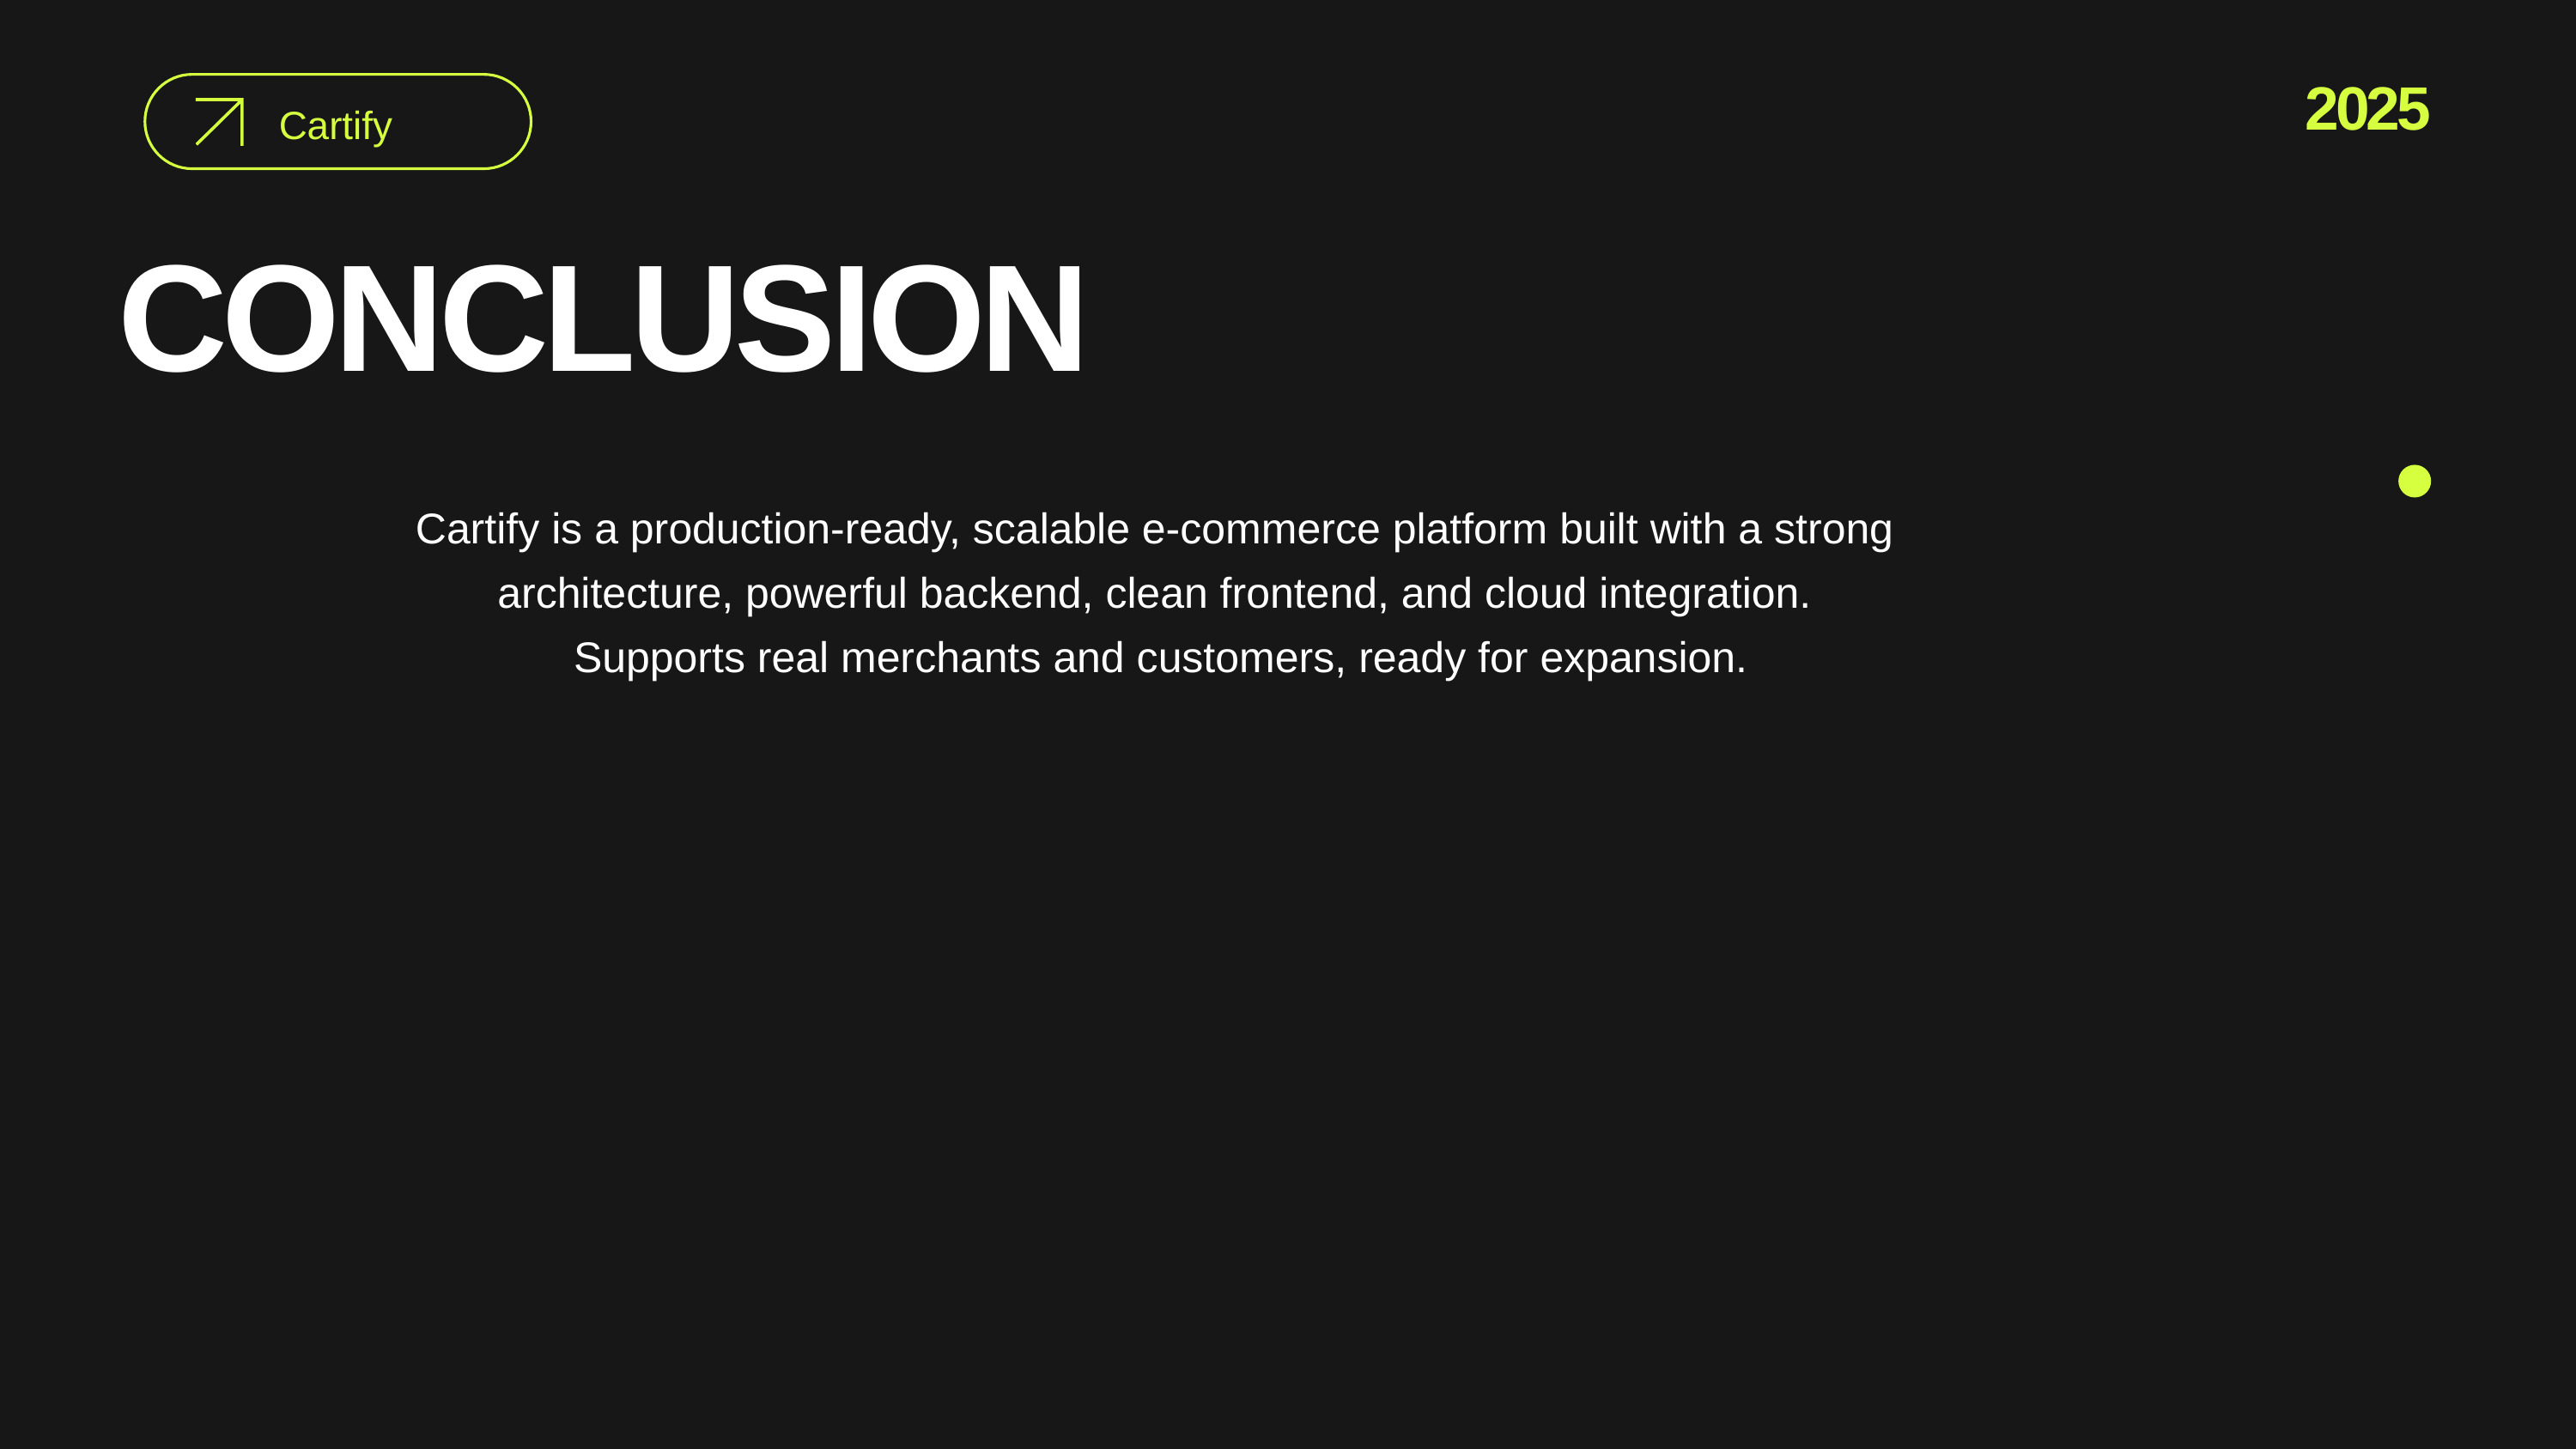

2025
Cartify

CONCLUSION

Cartify is a production-ready, scalable e-commerce platform built with a strong architecture, powerful backend, clean frontend, and cloud integration.
 Supports real merchants and customers, ready for expansion.